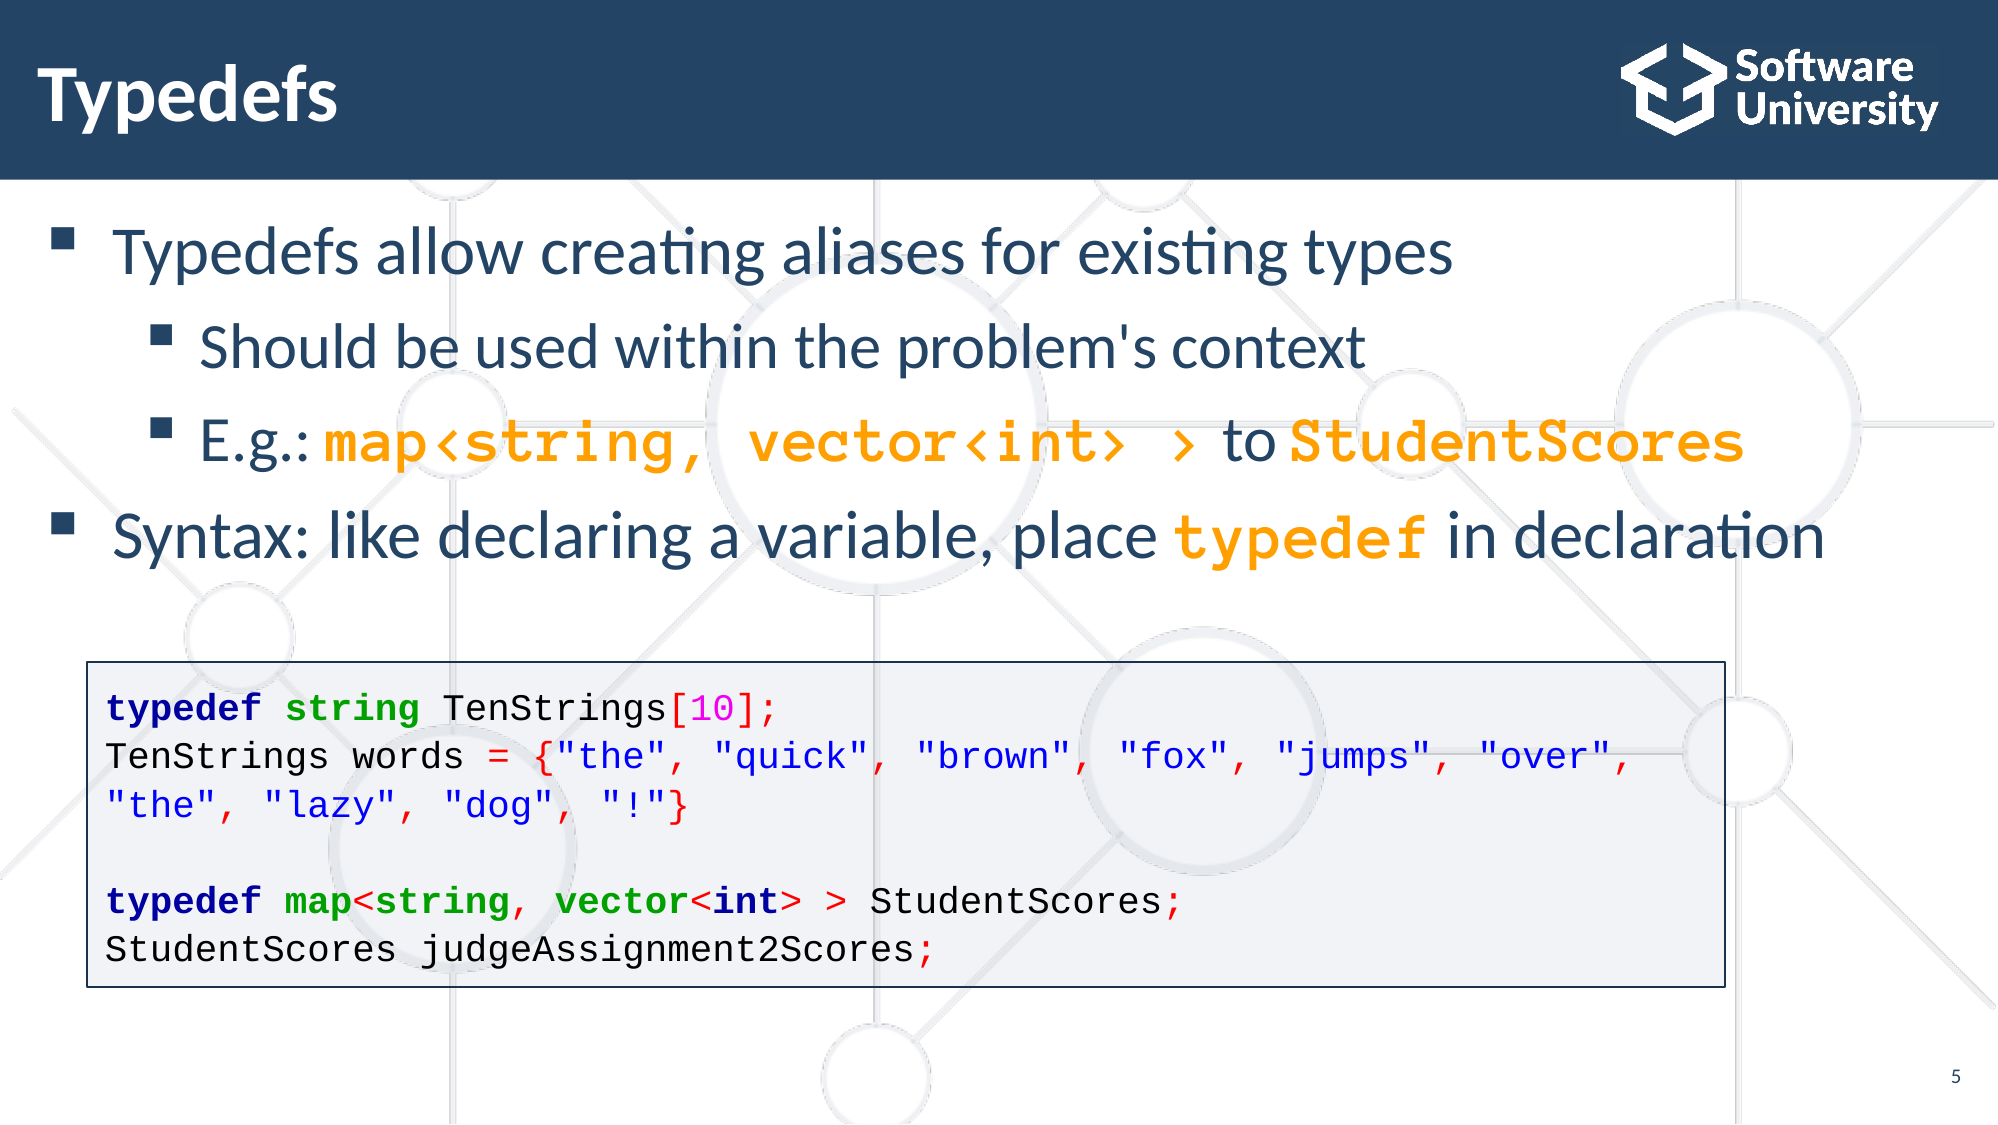

# Typedefs
Typedefs allow creating aliases for existing types
Should be used within the problem's context
E.g.: map<string, vector<int> > to StudentScores
Syntax: like declaring a variable, place typedef in declaration
typedef string TenStrings[10];
TenStrings words = {"the", "quick", "brown", "fox", "jumps", "over", "the", "lazy", "dog", "!"}

typedef map<string, vector<int> > StudentScores;
StudentScores judgeAssignment2Scores;
5